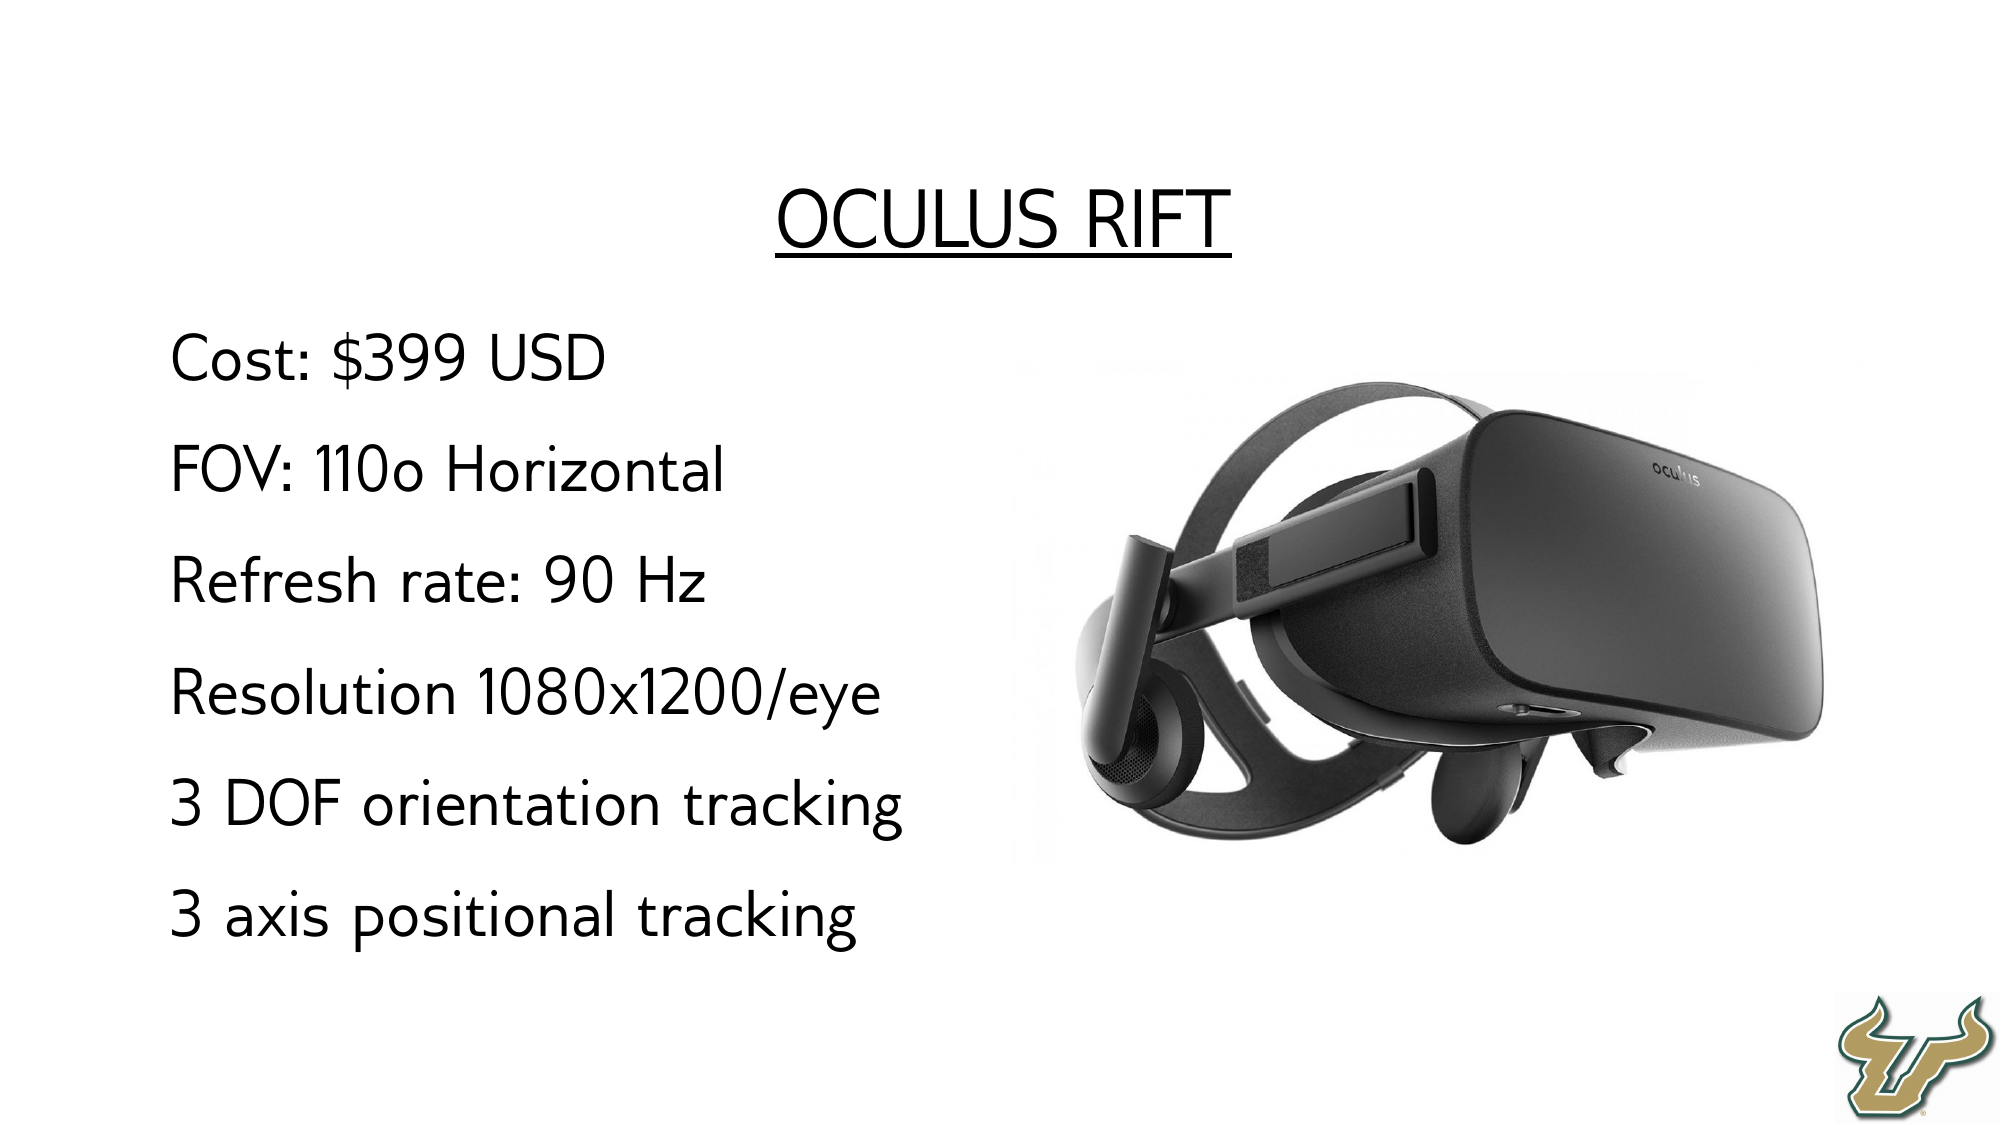

Oculus Rift
Cost: $399 USD
FOV: 110o Horizontal
Refresh rate: 90 Hz
Resolution 1080x1200/eye
3 DOF orientation tracking
3 axis positional tracking